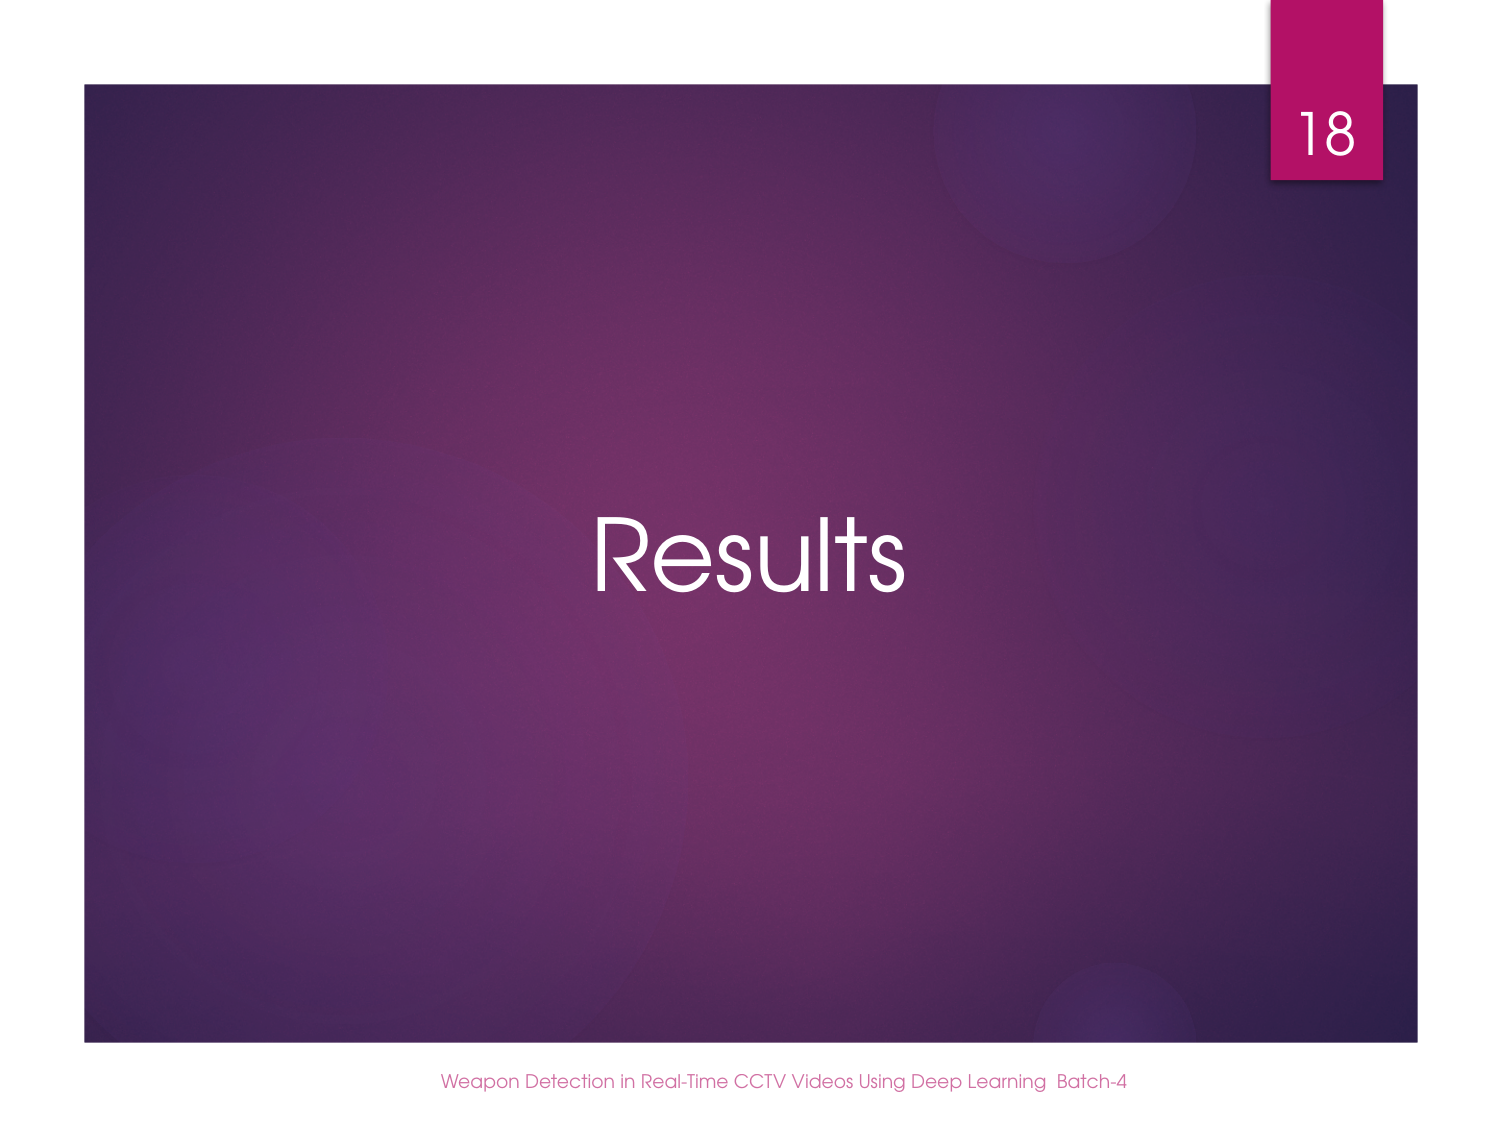

18
# Results

Weapon Detection in Real-Time CCTV Videos Using Deep Learning  Batch-4